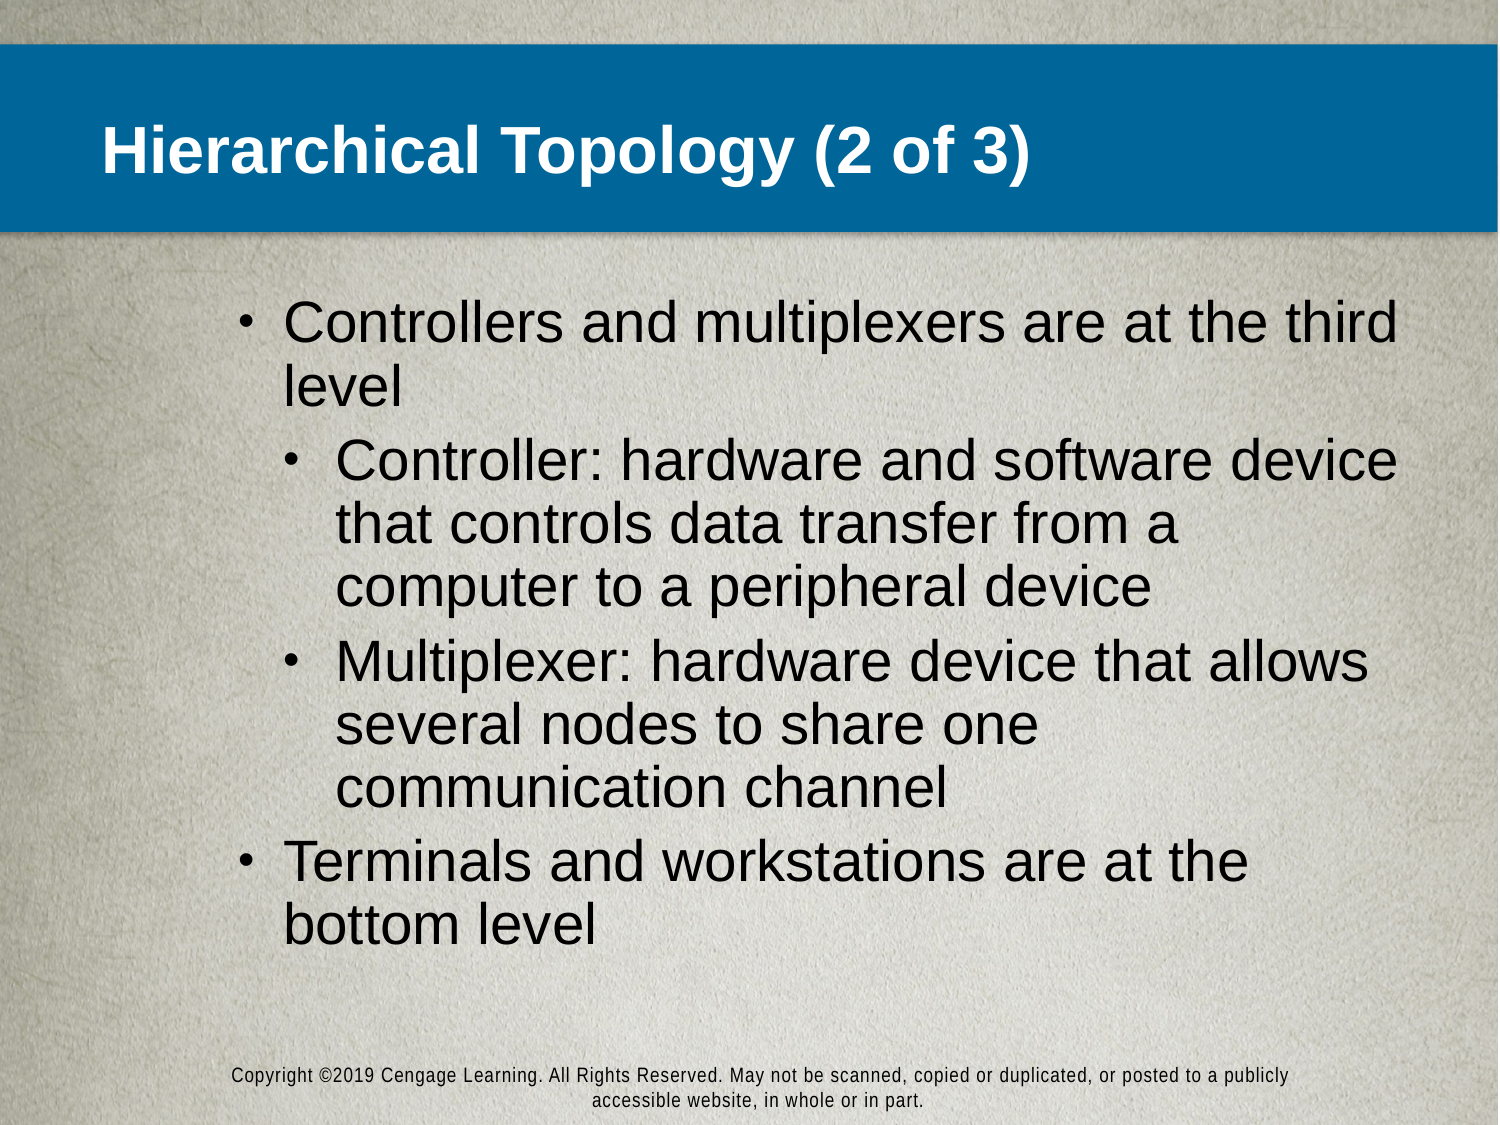

# Hierarchical Topology (2 of 3)
Controllers and multiplexers are at the third level
Controller: hardware and software device that controls data transfer from a computer to a peripheral device
Multiplexer: hardware device that allows several nodes to share one communication channel
Terminals and workstations are at the bottom level